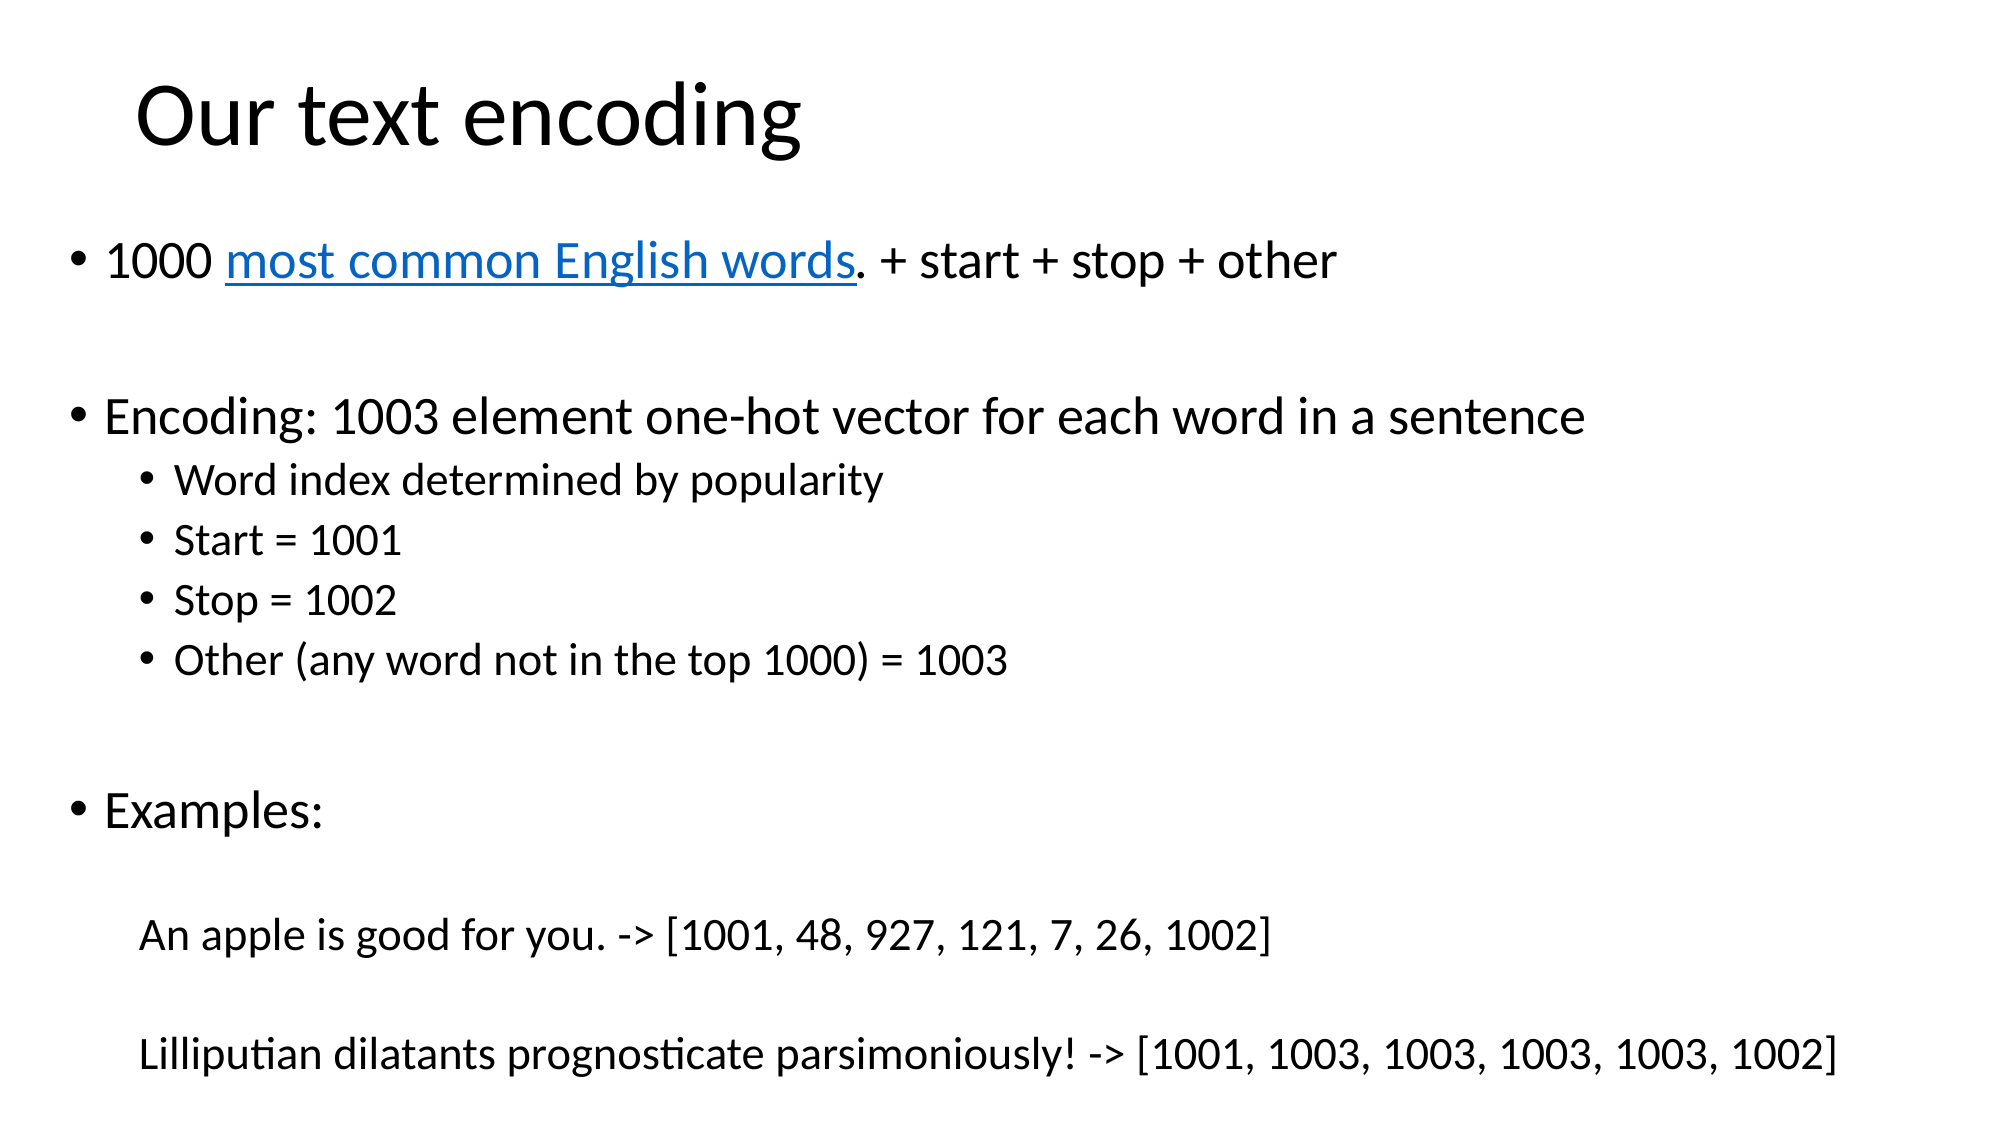

# Our text encoding
1000 most common English words. + start + stop + other

Encoding: 1003 element one-hot vector for each word in a sentence
Word index determined by popularity
Start = 1001
Stop = 1002
Other (any word not in the top 1000) = 1003

Examples:

An apple is good for you. -> [1001, 48, 927, 121, 7, 26, 1002]

Lilliputian dilatants prognosticate parsimoniously! -> [1001, 1003, 1003, 1003, 1003, 1002]